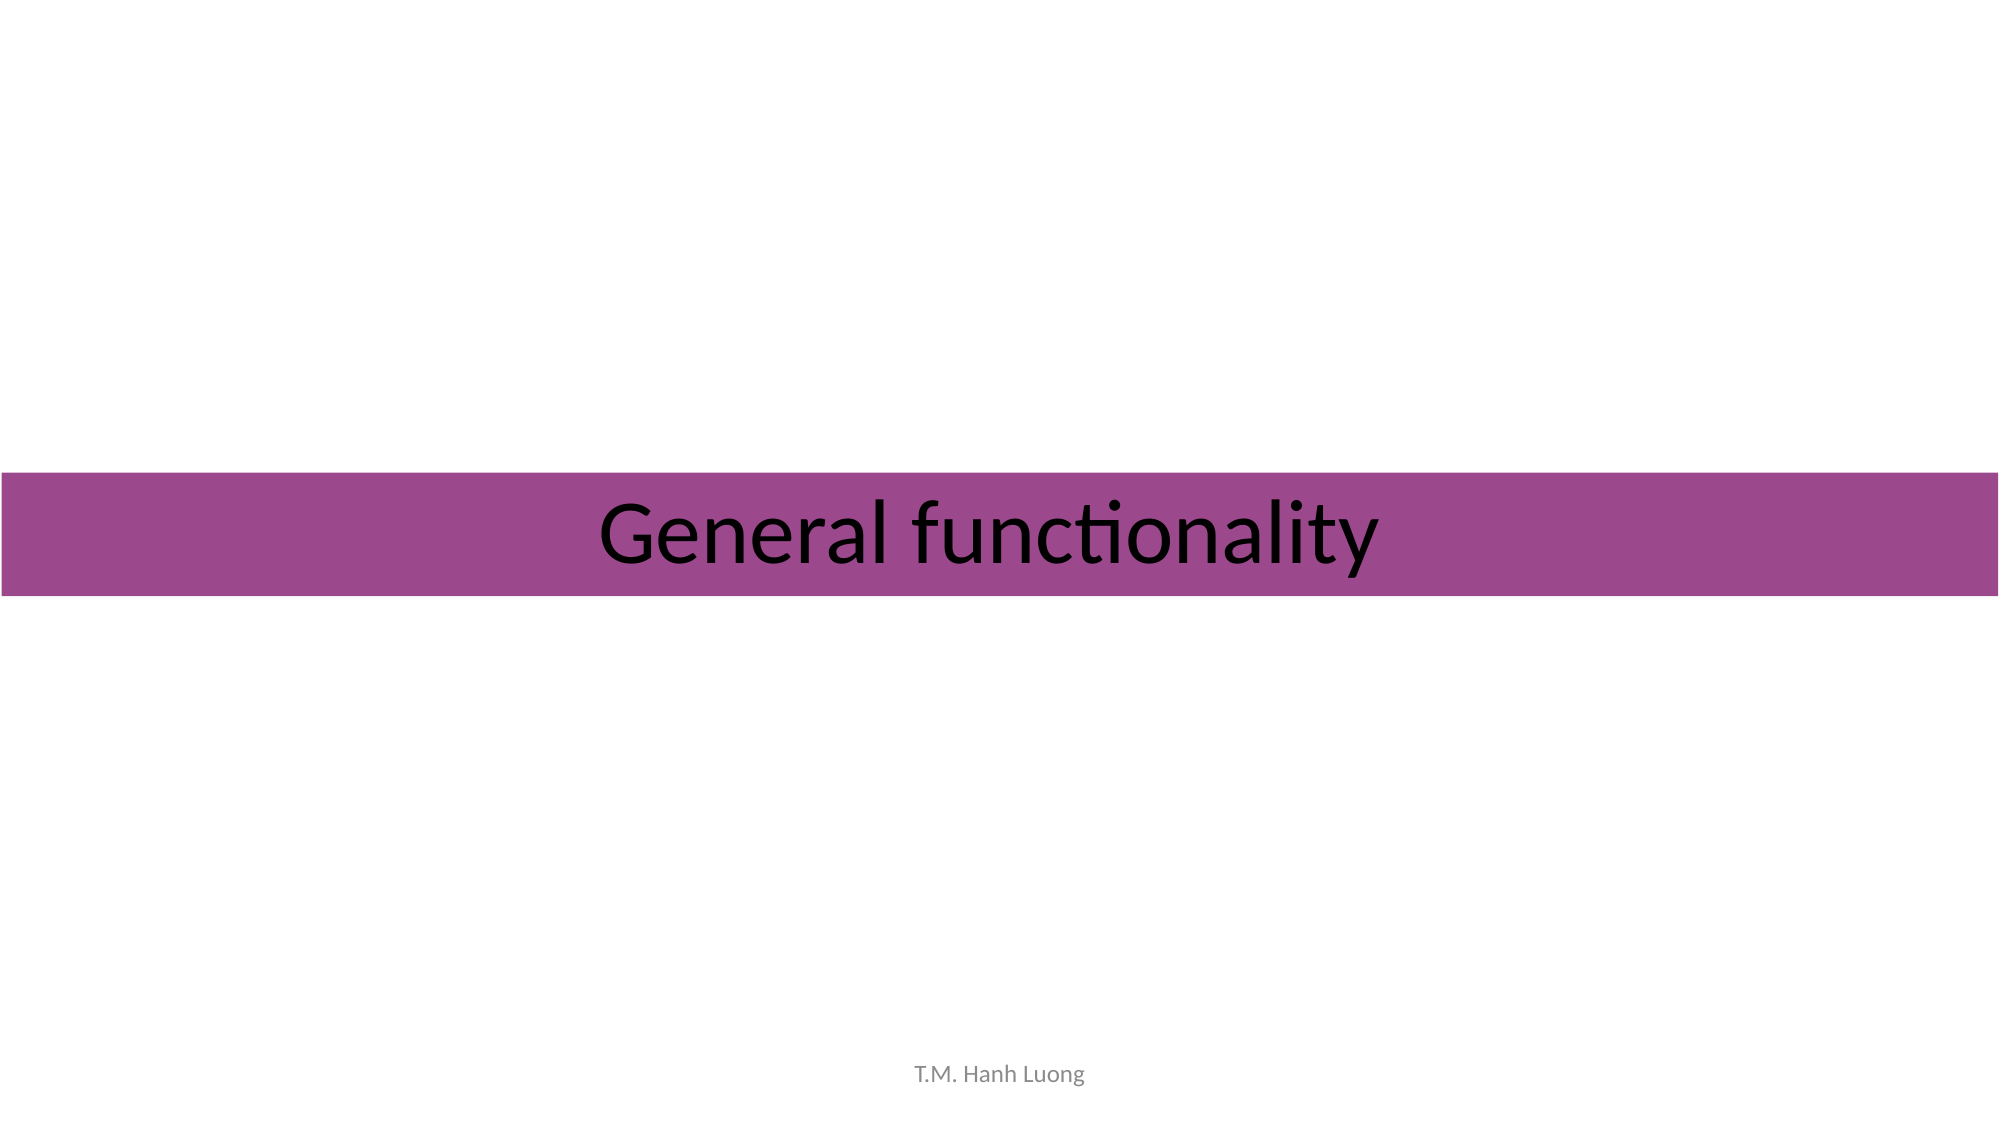

# General functionality

T.M. Hanh Luong
10